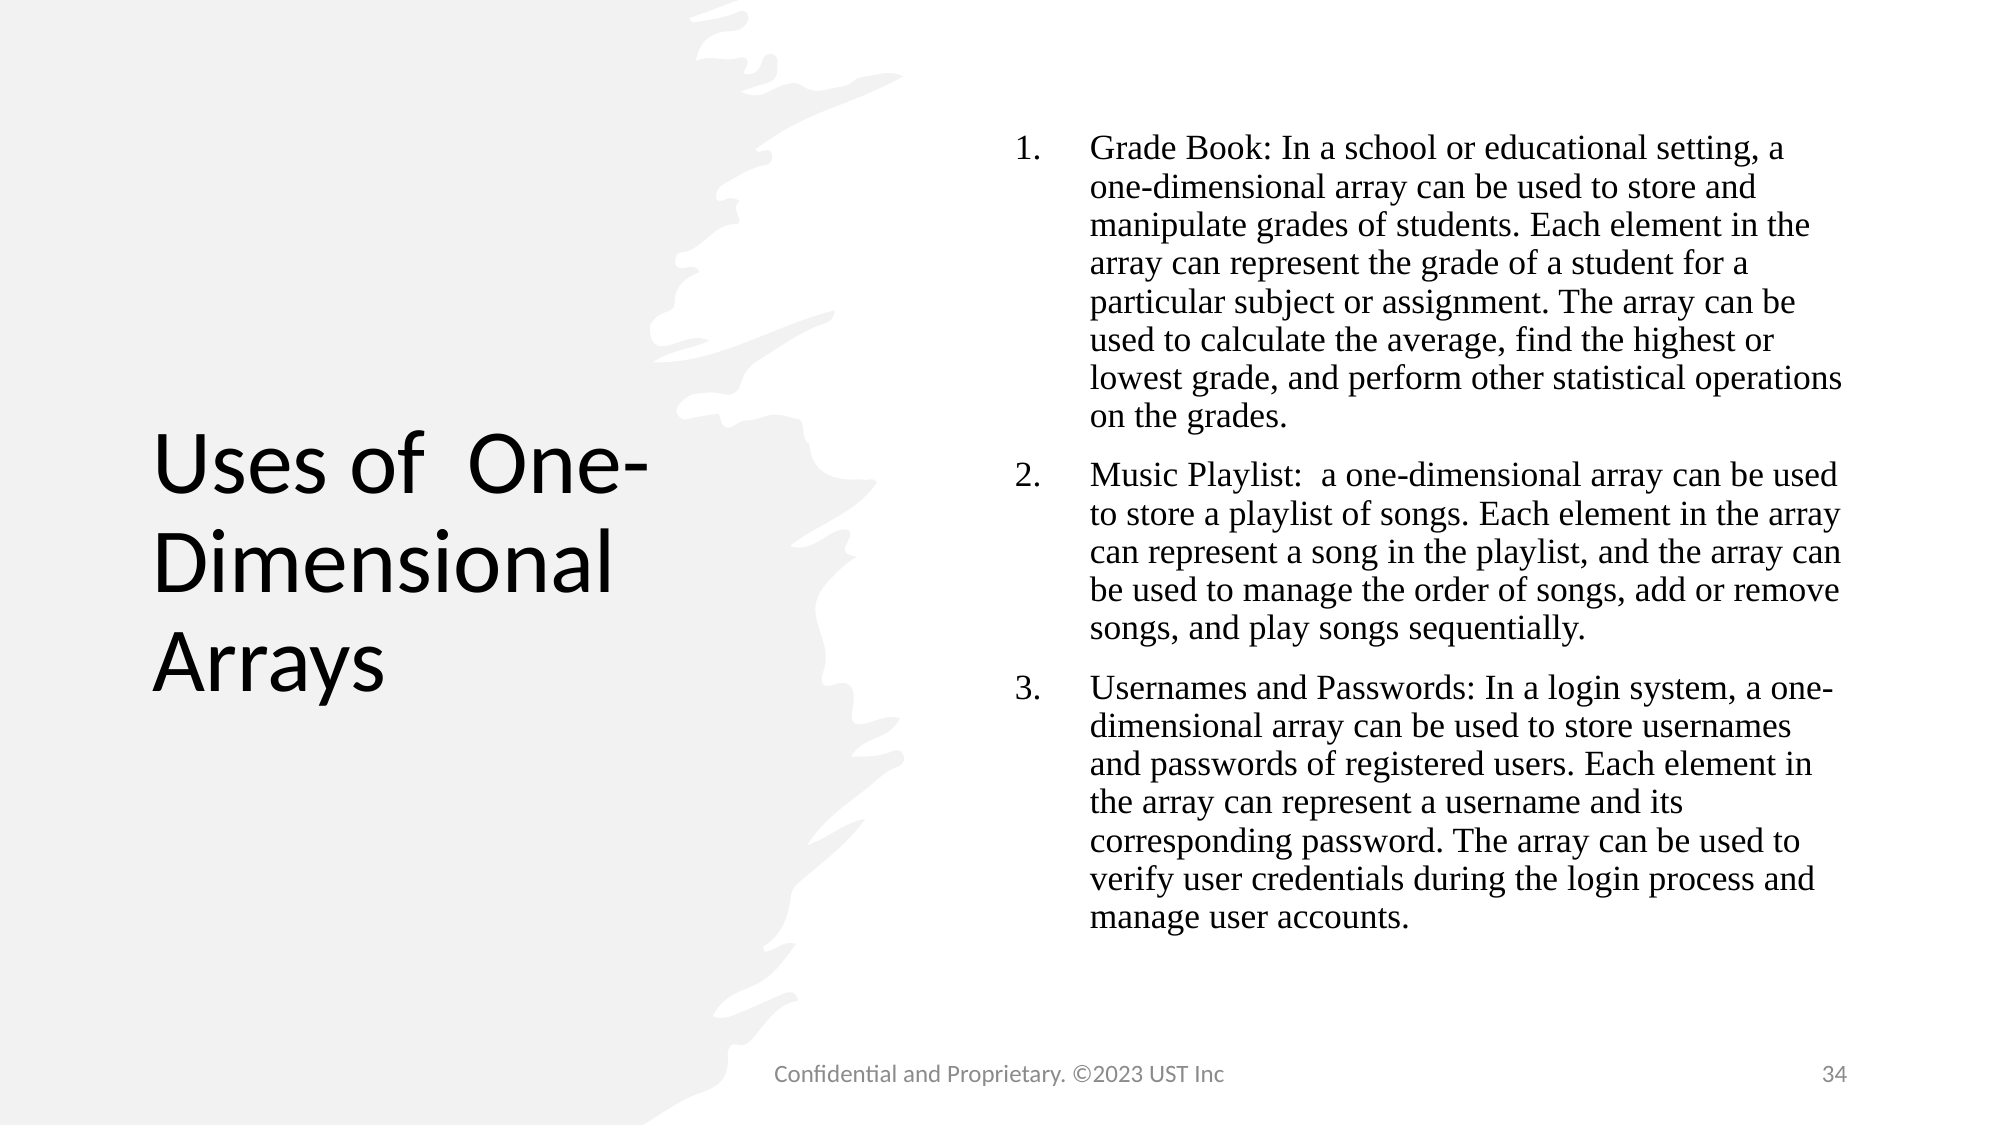

# Uses of  One-Dimensional Arrays
Grade Book: In a school or educational setting, a one-dimensional array can be used to store and manipulate grades of students. Each element in the array can represent the grade of a student for a particular subject or assignment. The array can be used to calculate the average, find the highest or lowest grade, and perform other statistical operations on the grades.
Music Playlist:  a one-dimensional array can be used to store a playlist of songs. Each element in the array can represent a song in the playlist, and the array can be used to manage the order of songs, add or remove songs, and play songs sequentially.
Usernames and Passwords: In a login system, a one-dimensional array can be used to store usernames and passwords of registered users. Each element in the array can represent a username and its corresponding password. The array can be used to verify user credentials during the login process and manage user accounts.

Confidential and Proprietary. ©2023 UST Inc
34